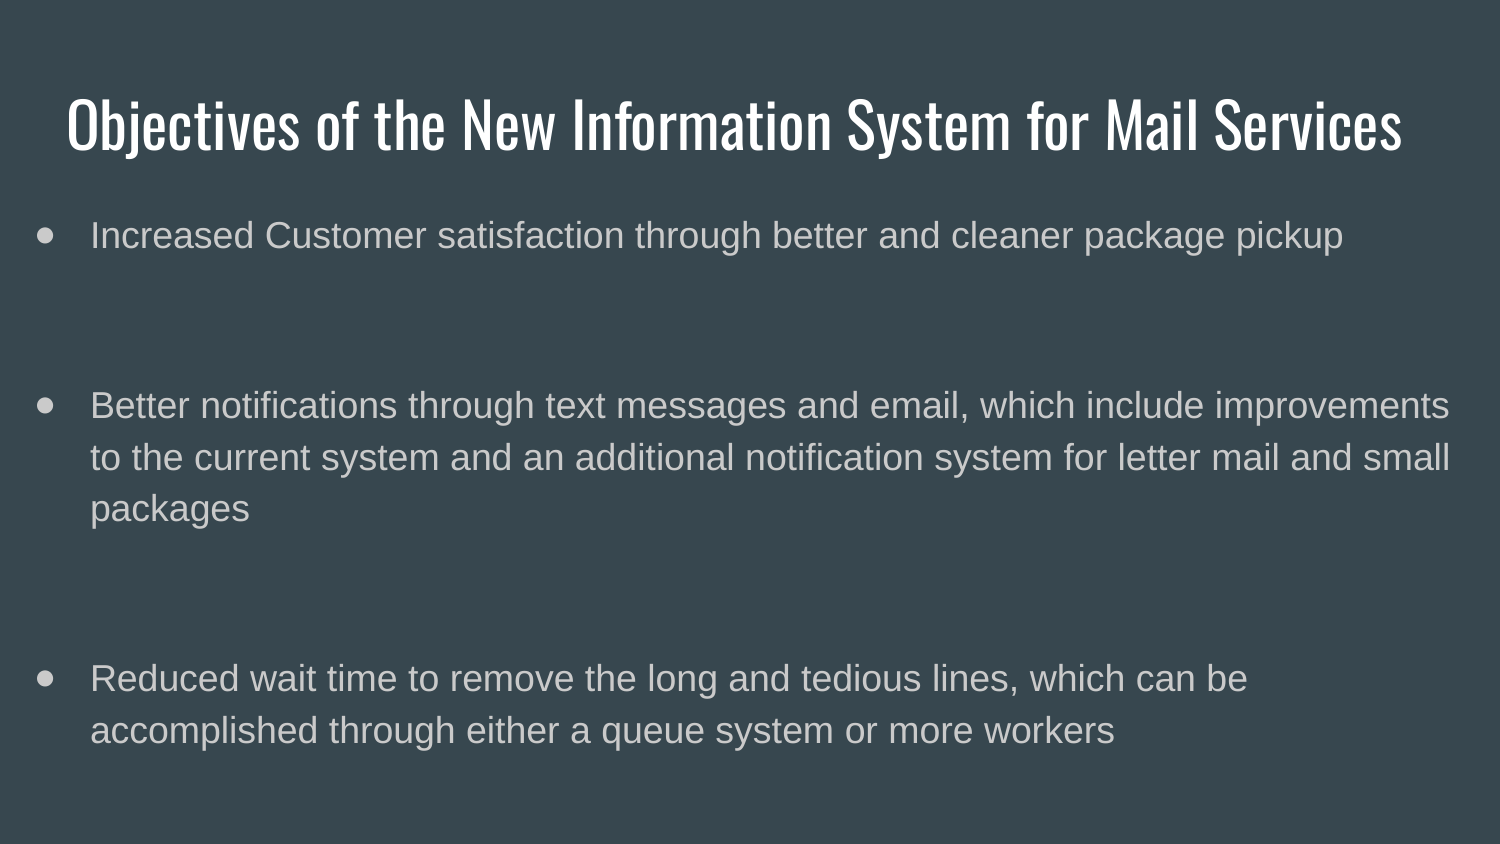

# Objectives of the New Information System for Mail Services
Increased Customer satisfaction through better and cleaner package pickup

Better notifications through text messages and email, which include improvements to the current system and an additional notification system for letter mail and small packages

Reduced wait time to remove the long and tedious lines, which can be accomplished through either a queue system or more workers